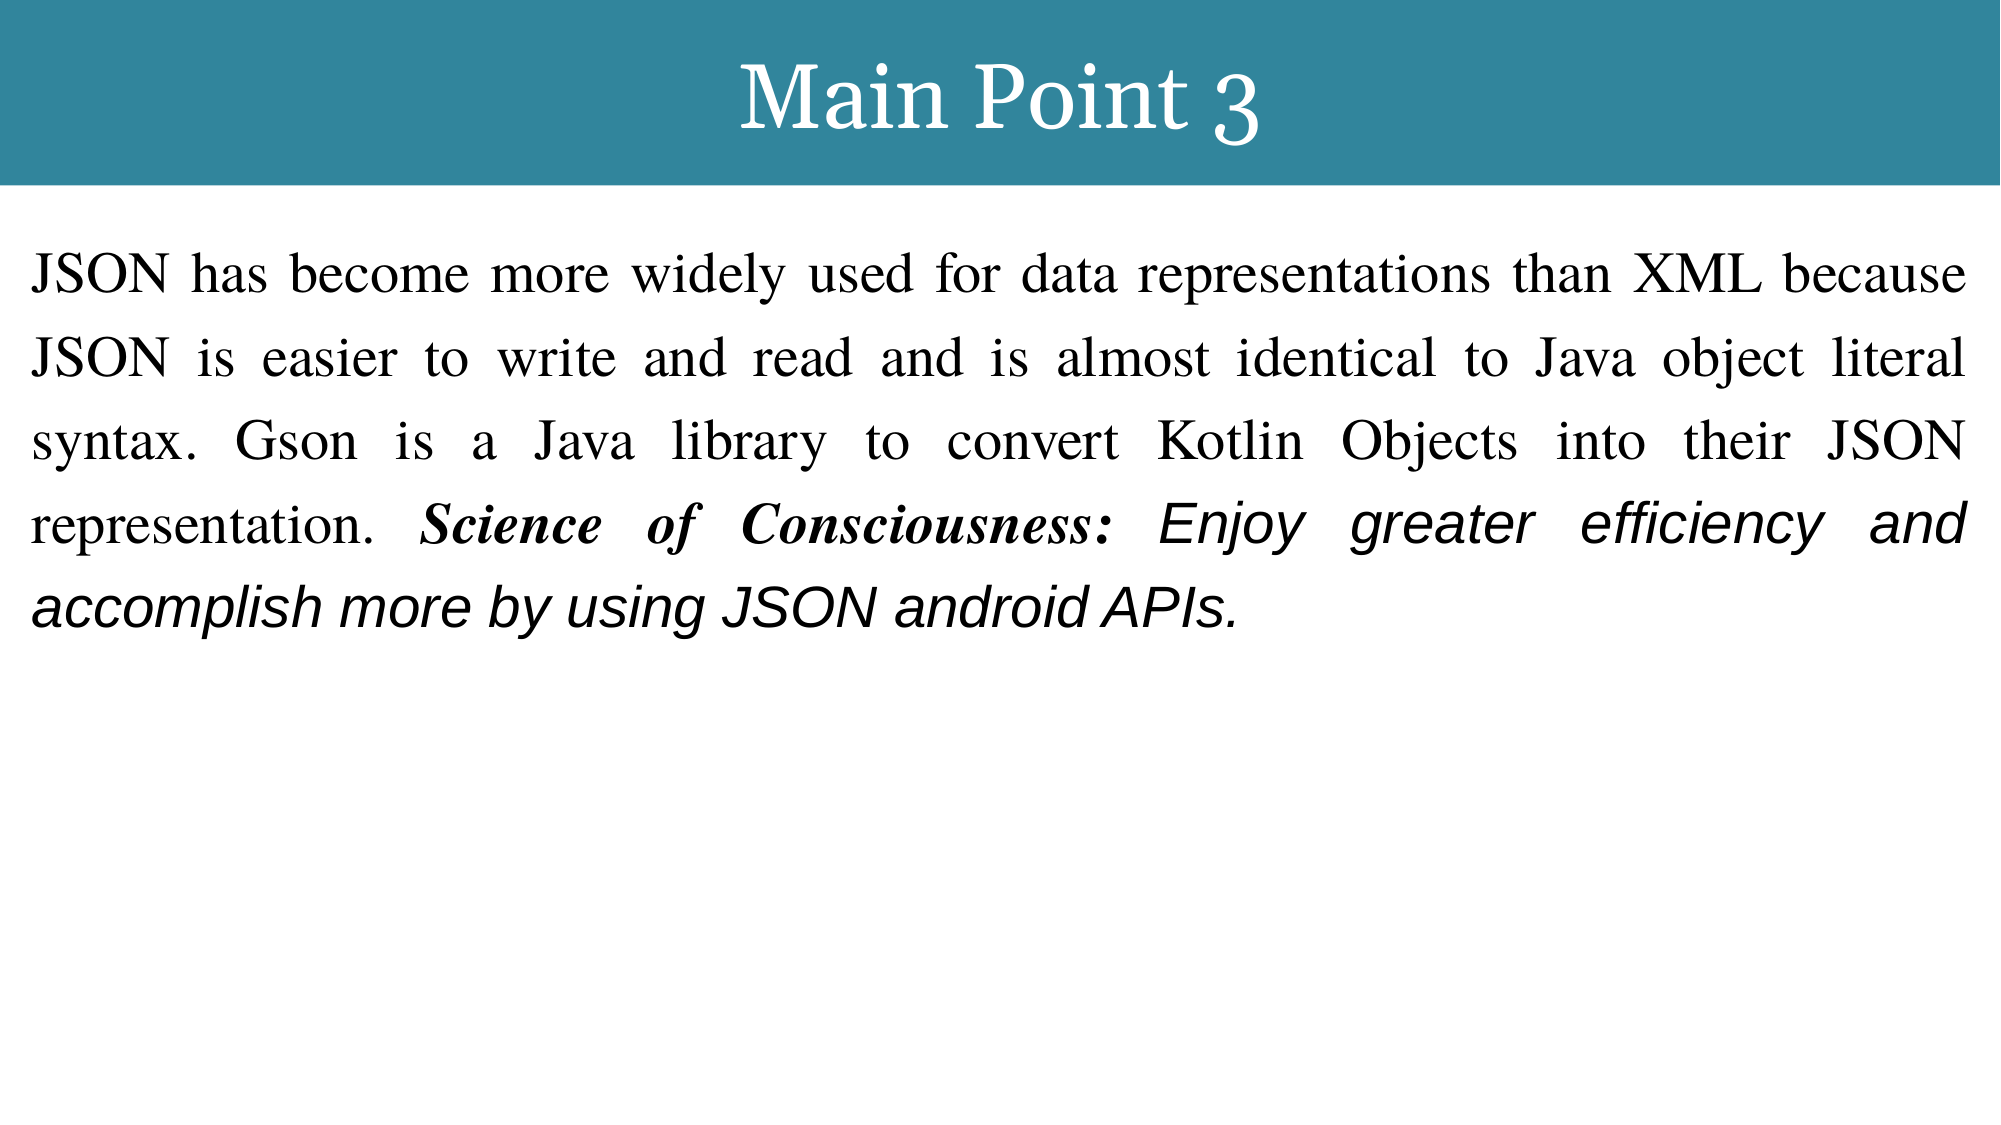

# Main Point 3
JSON has become more widely used for data representations than XML because JSON is easier to write and read and is almost identical to Java object literal syntax. Gson is a Java library to convert Kotlin Objects into their JSON representation. Science of Consciousness: Enjoy greater efficiency and accomplish more by using JSON android APIs.